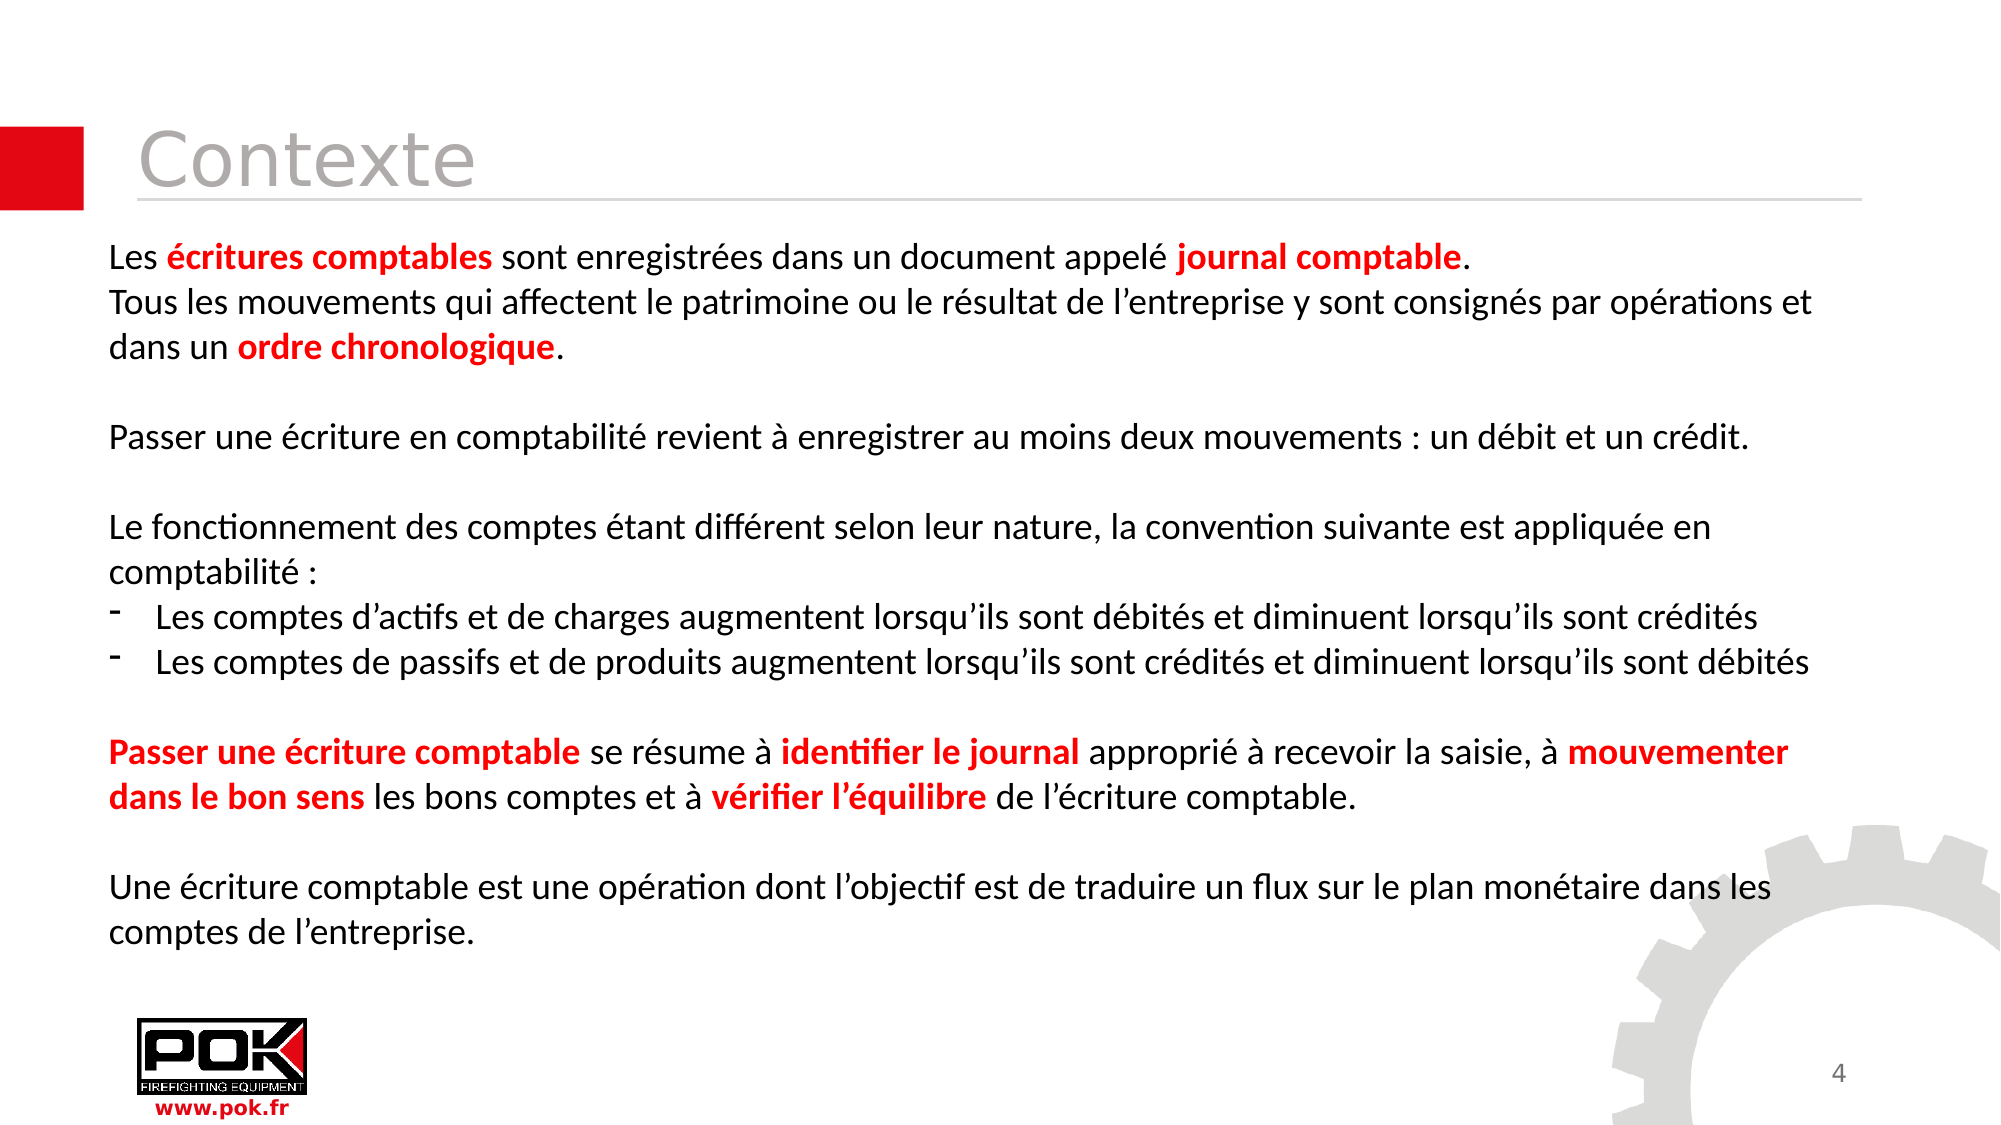

# Contexte
Les écritures comptables sont enregistrées dans un document appelé journal comptable.
Tous les mouvements qui affectent le patrimoine ou le résultat de l’entreprise y sont consignés par opérations et dans un ordre chronologique.

Passer une écriture en comptabilité revient à enregistrer au moins deux mouvements : un débit et un crédit.

Le fonctionnement des comptes étant différent selon leur nature, la convention suivante est appliquée en comptabilité :
Les comptes d’actifs et de charges augmentent lorsqu’ils sont débités et diminuent lorsqu’ils sont crédités
Les comptes de passifs et de produits augmentent lorsqu’ils sont crédités et diminuent lorsqu’ils sont débités

Passer une écriture comptable se résume à identifier le journal approprié à recevoir la saisie, à mouvementer dans le bon sens les bons comptes et à vérifier l’équilibre de l’écriture comptable.

Une écriture comptable est une opération dont l’objectif est de traduire un flux sur le plan monétaire dans les comptes de l’entreprise.

4